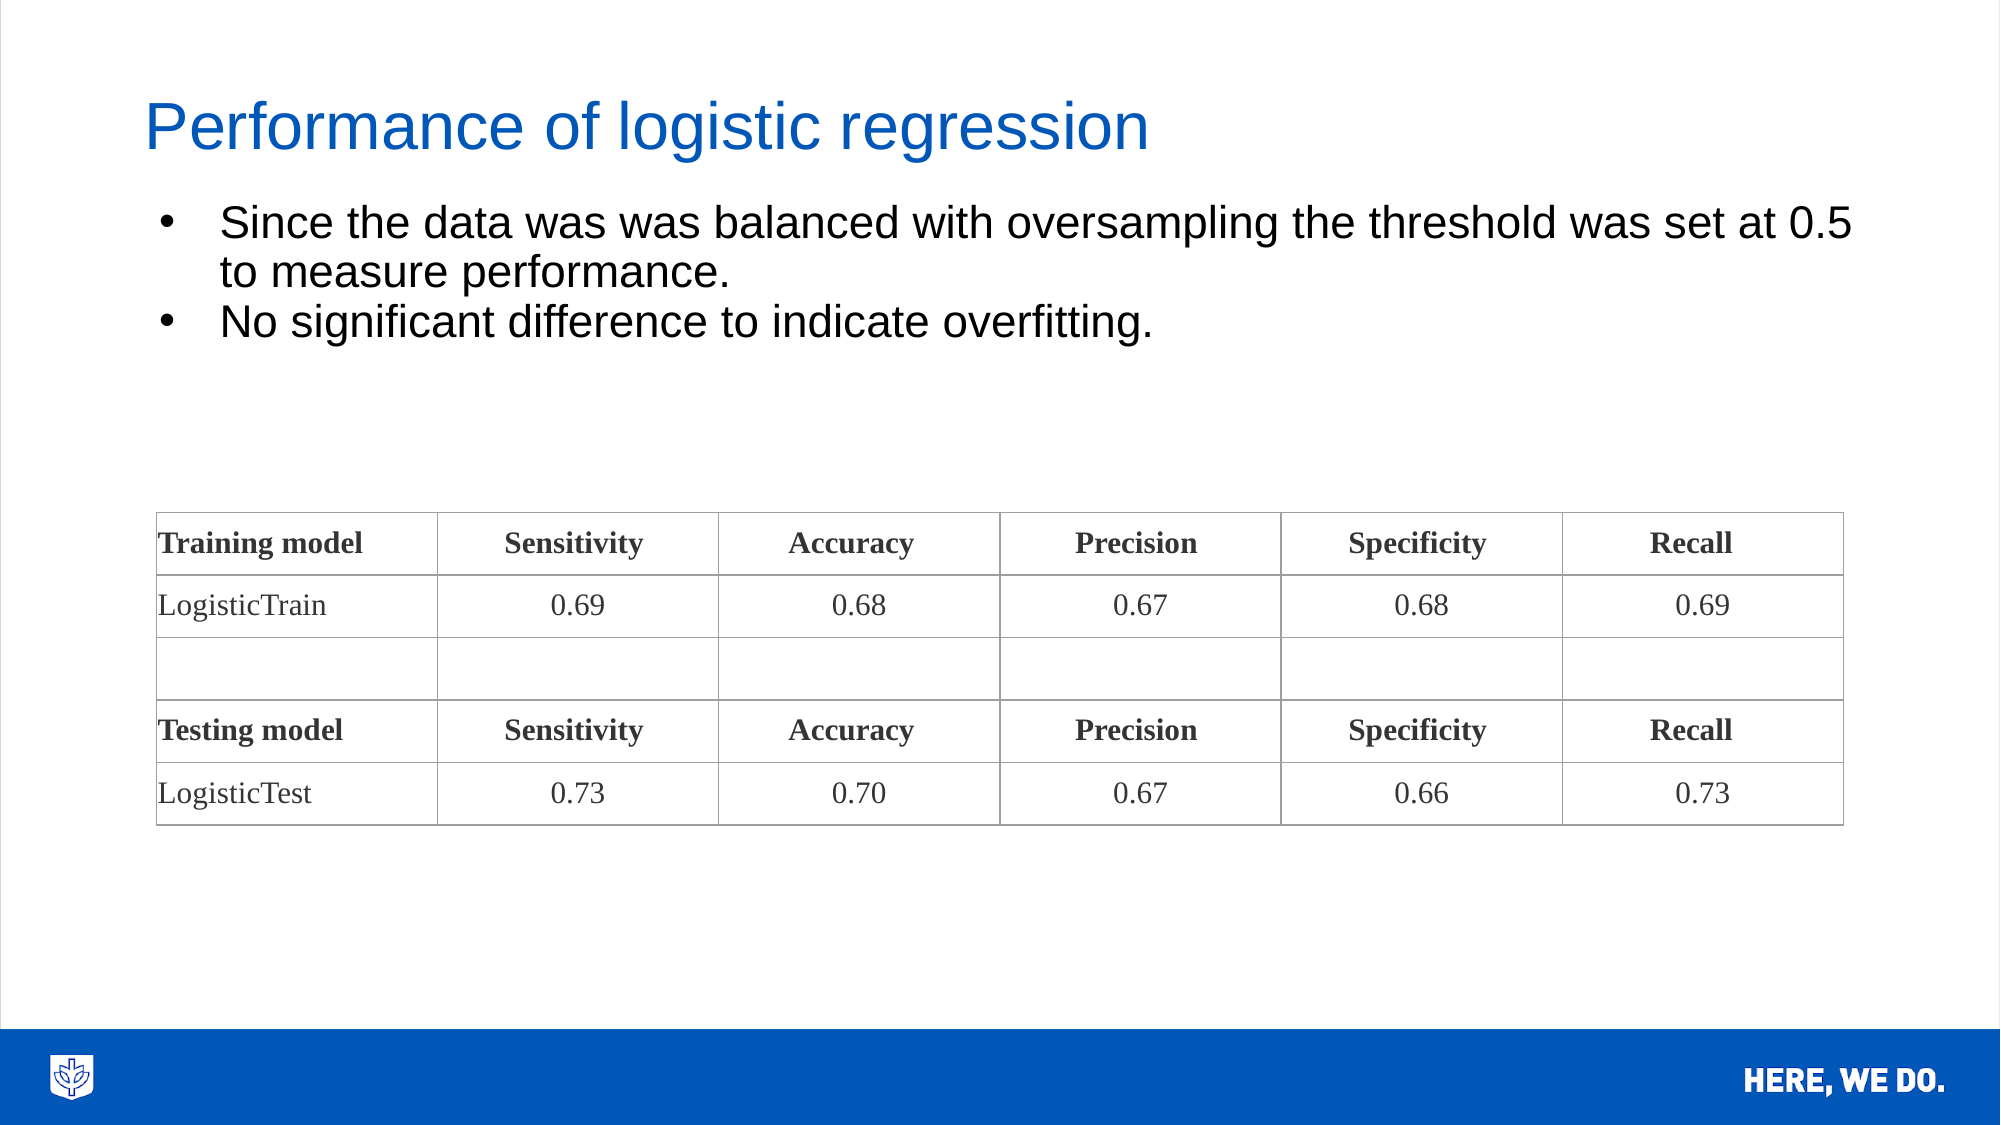

# Performance of logistic regression
Since the data was was balanced with oversampling the threshold was set at 0.5 to measure performance.
No significant difference to indicate overfitting.
| Training model | Sensitivity | Accuracy | Precision | Specificity | Recall |
| --- | --- | --- | --- | --- | --- |
| LogisticTrain | 0.69 | 0.68 | 0.67 | 0.68 | 0.69 |
|  |  |  |  |  |  |
| Testing model | Sensitivity | Accuracy | Precision | Specificity | Recall |
| LogisticTest | 0.73 | 0.70 | 0.67 | 0.66 | 0.73 |